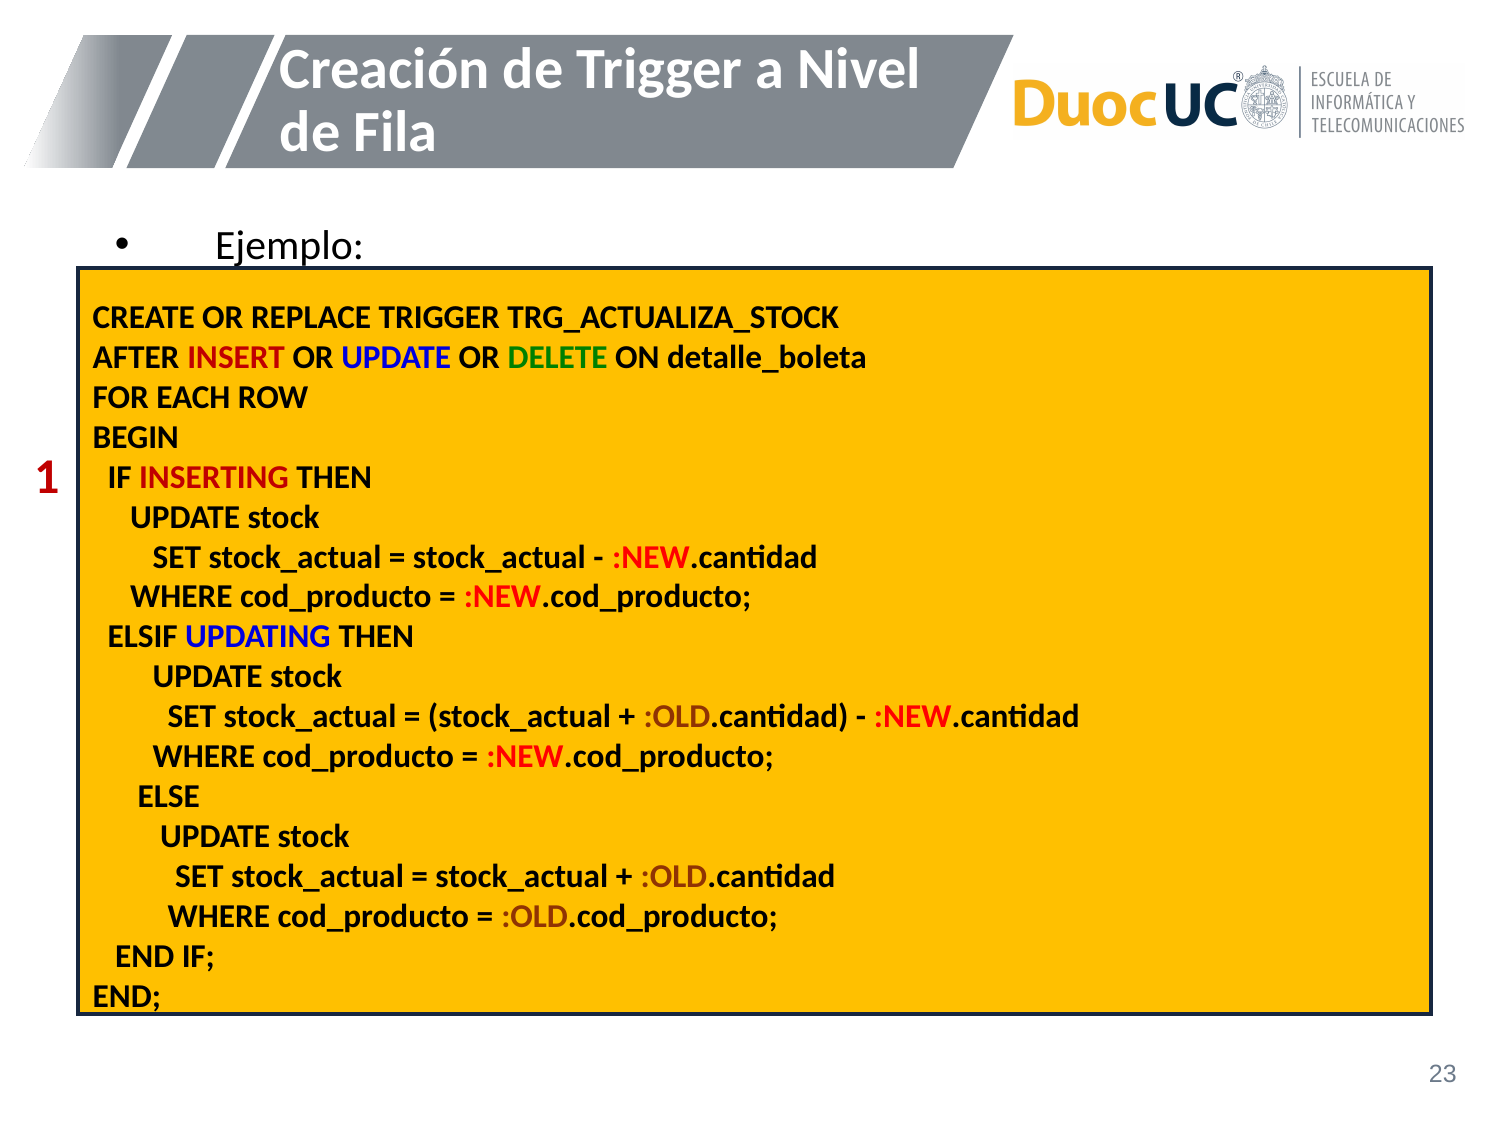

# Creación de Trigger a Nivel de Fila
Ejemplo:

CREATE OR REPLACE TRIGGER TRG_ACTUALIZA_STOCK
AFTER INSERT OR UPDATE OR DELETE ON detalle_boleta
FOR EACH ROW
BEGIN
  IF INSERTING THEN
     UPDATE stock
        SET stock_actual = stock_actual - :NEW.cantidad
     WHERE cod_producto = :NEW.cod_producto;
  ELSIF UPDATING THEN
        UPDATE stock
          SET stock_actual = (stock_actual + :OLD.cantidad) - :NEW.cantidad
        WHERE cod_producto = :NEW.cod_producto;
      ELSE
         UPDATE stock
           SET stock_actual = stock_actual + :OLD.cantidad
          WHERE cod_producto = :OLD.cod_producto;
   END IF;
END;
1